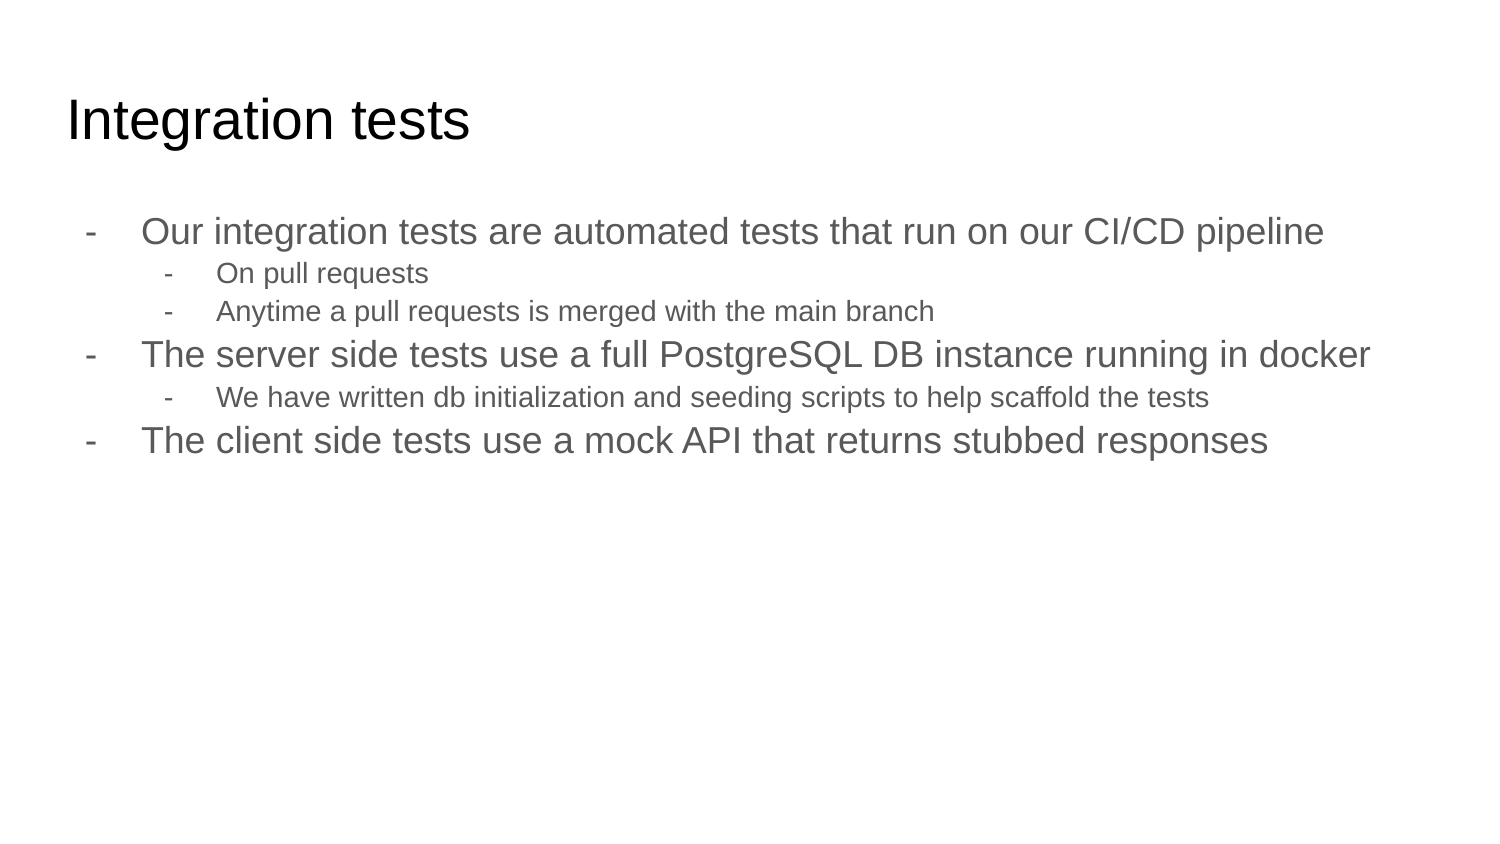

# Integration tests
Our integration tests are automated tests that run on our CI/CD pipeline
On pull requests
Anytime a pull requests is merged with the main branch
The server side tests use a full PostgreSQL DB instance running in docker
We have written db initialization and seeding scripts to help scaffold the tests
The client side tests use a mock API that returns stubbed responses